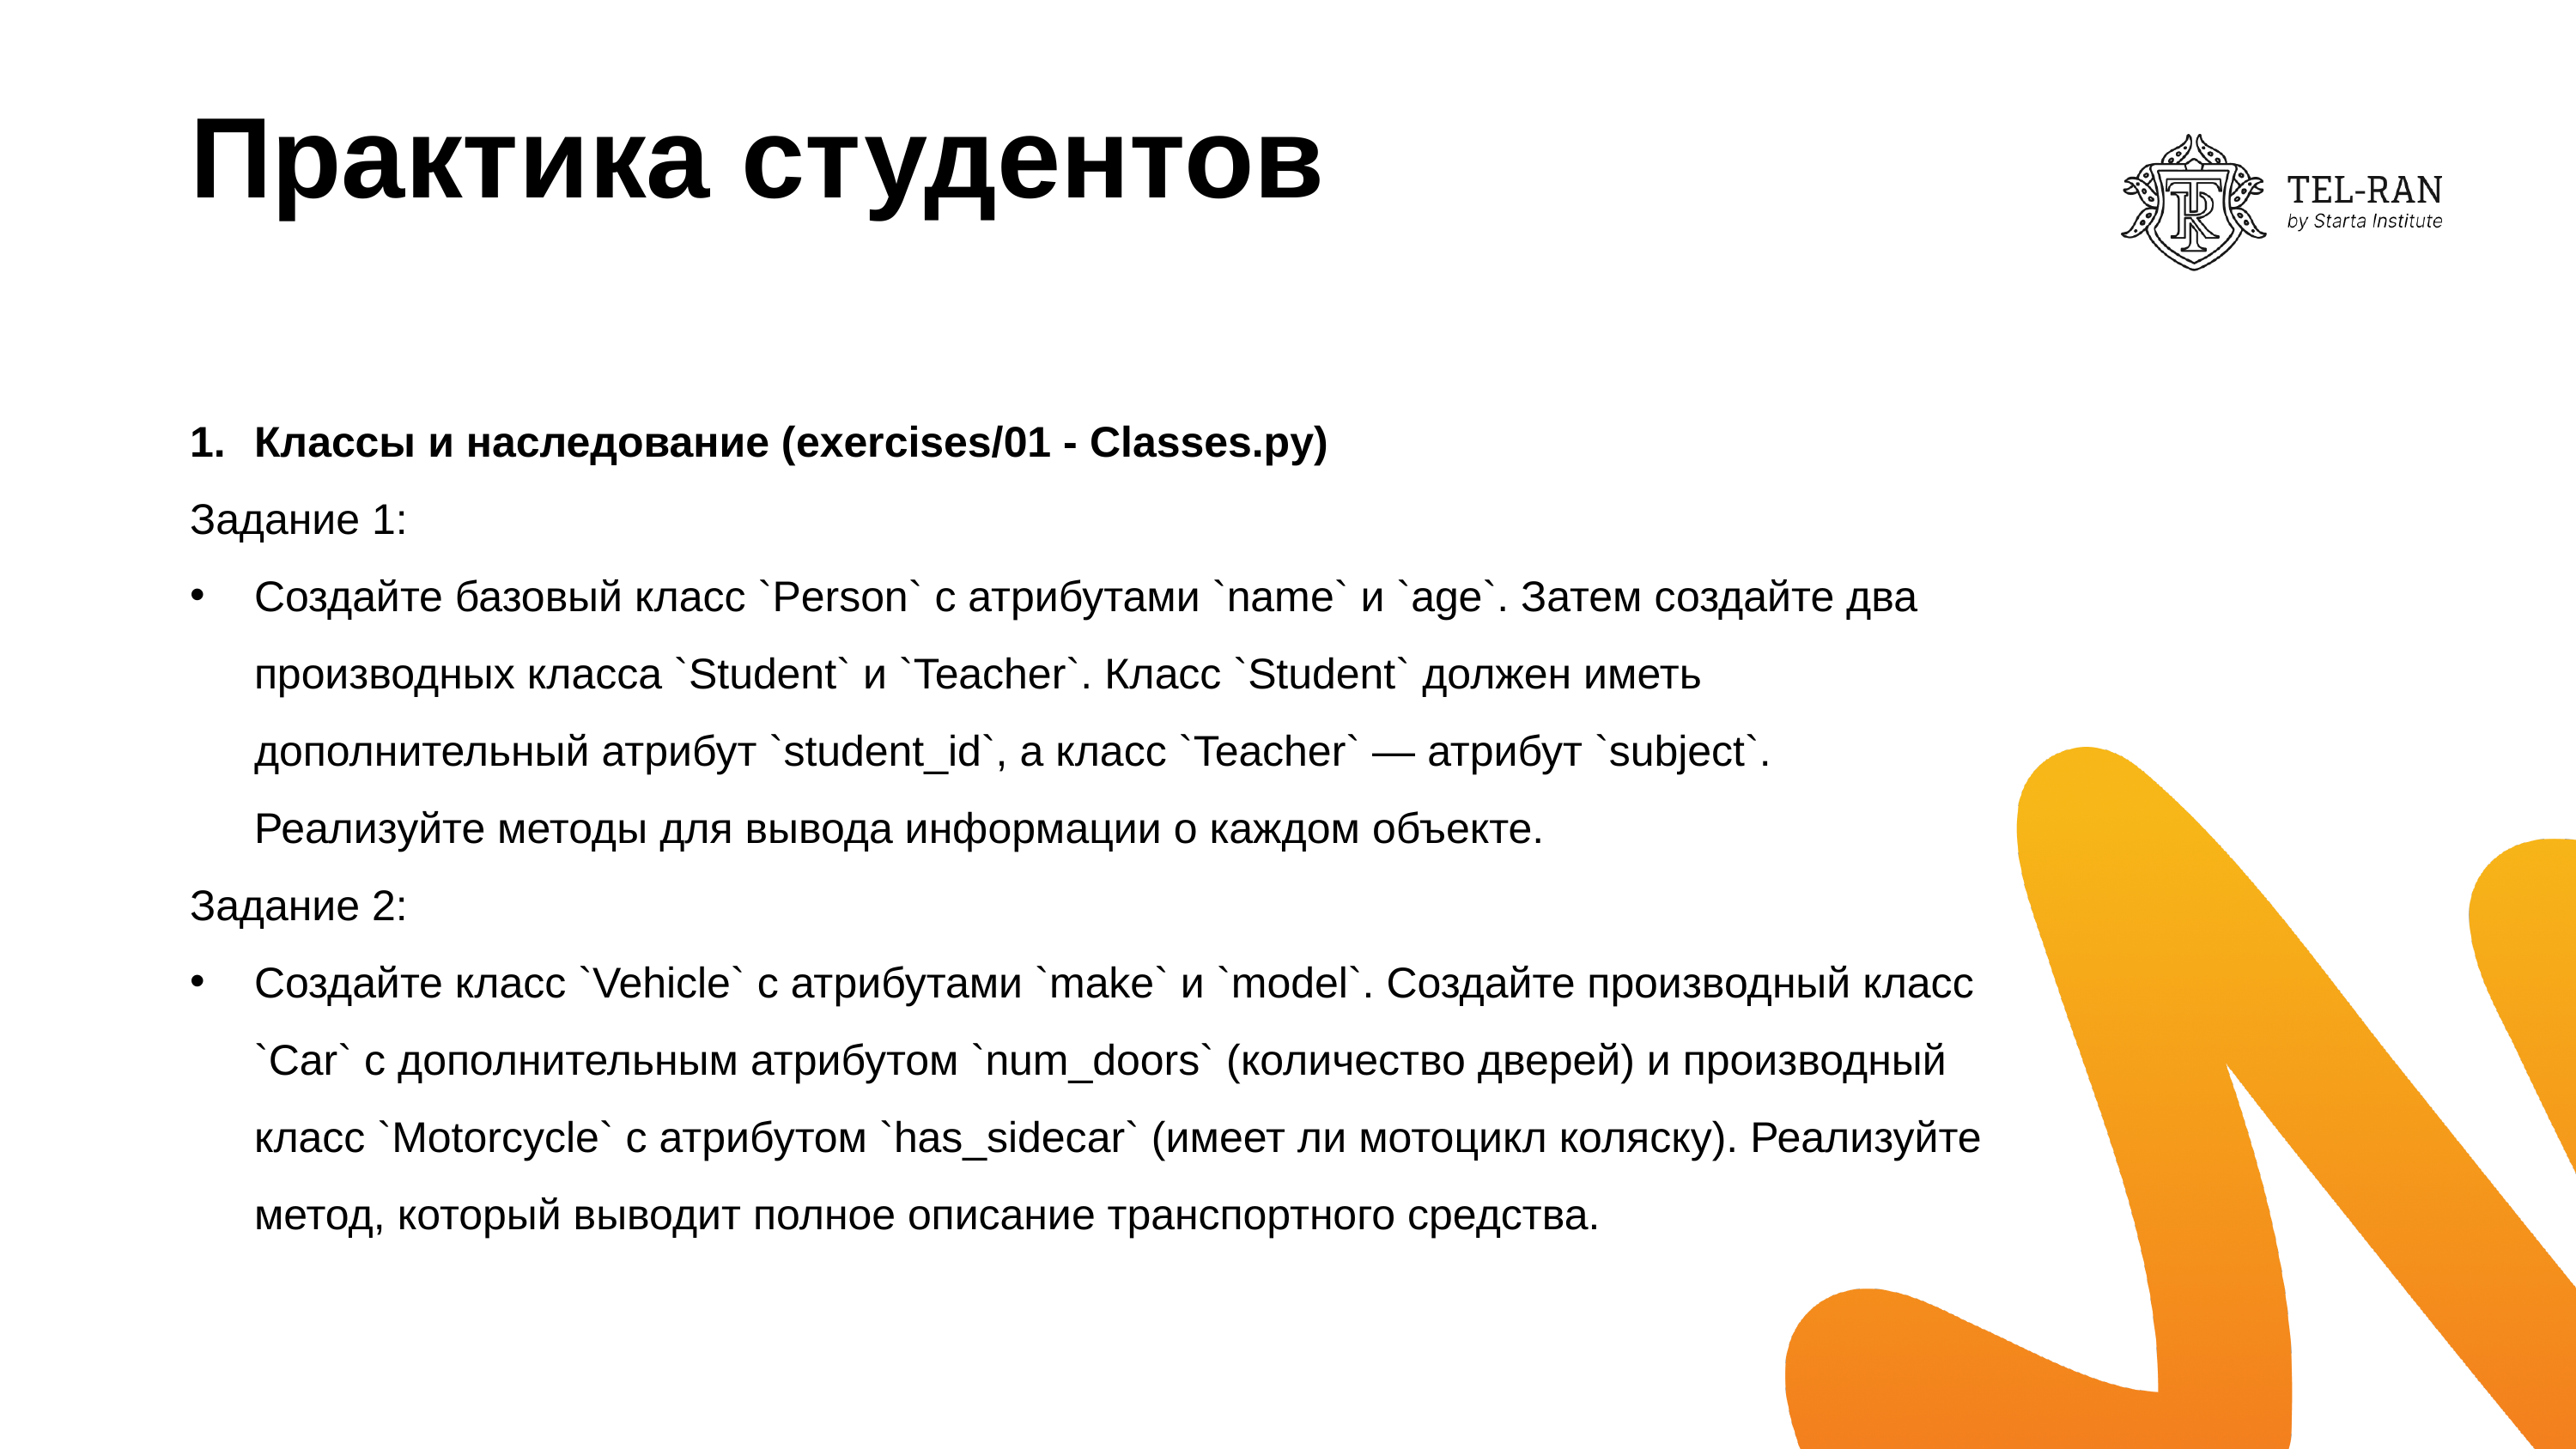

# Практика студентов
Классы и наследование (exercises/01 - Classes.py)
Задание 1:
Создайте базовый класс `Person` с атрибутами `name` и `age`. Затем создайте два производных класса `Student` и `Teacher`. Класс `Student` должен иметь дополнительный атрибут `student_id`, а класс `Teacher` — атрибут `subject`. Реализуйте методы для вывода информации о каждом объекте.
Задание 2:
Создайте класс `Vehicle` с атрибутами `make` и `model`. Создайте производный класс `Car` с дополнительным атрибутом `num_doors` (количество дверей) и производный класс `Motorcycle` с атрибутом `has_sidecar` (имеет ли мотоцикл коляску). Реализуйте метод, который выводит полное описание транспортного средства.